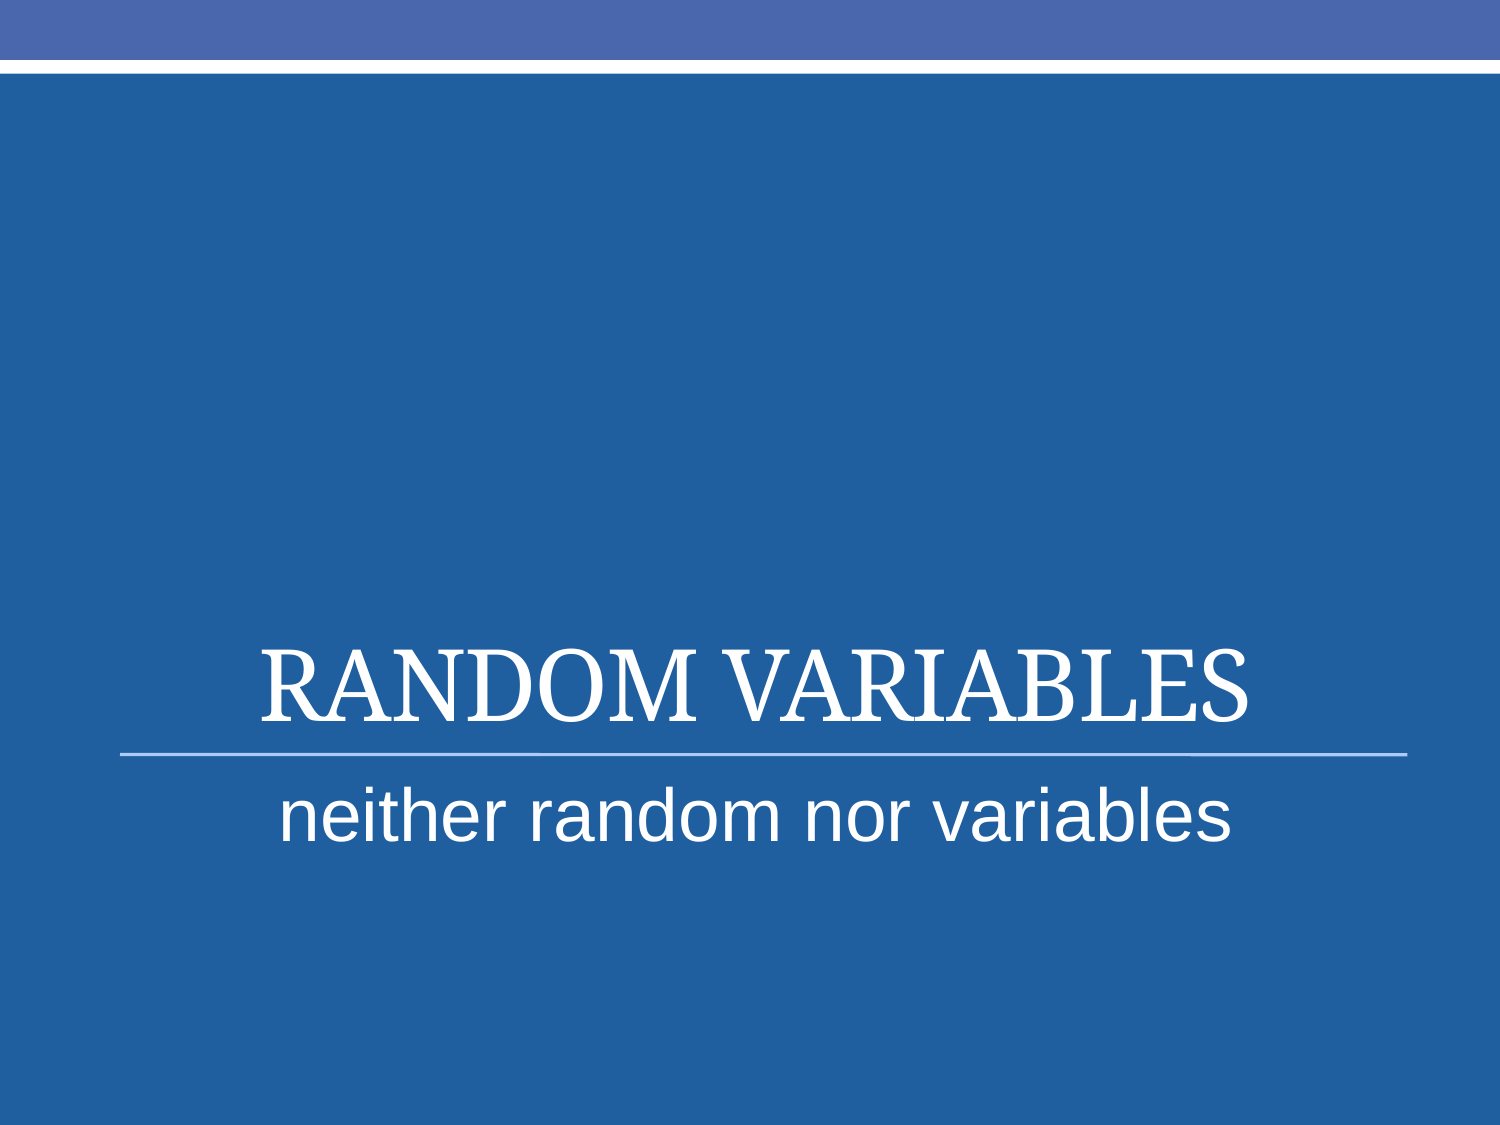

# Random variables
neither random nor variables